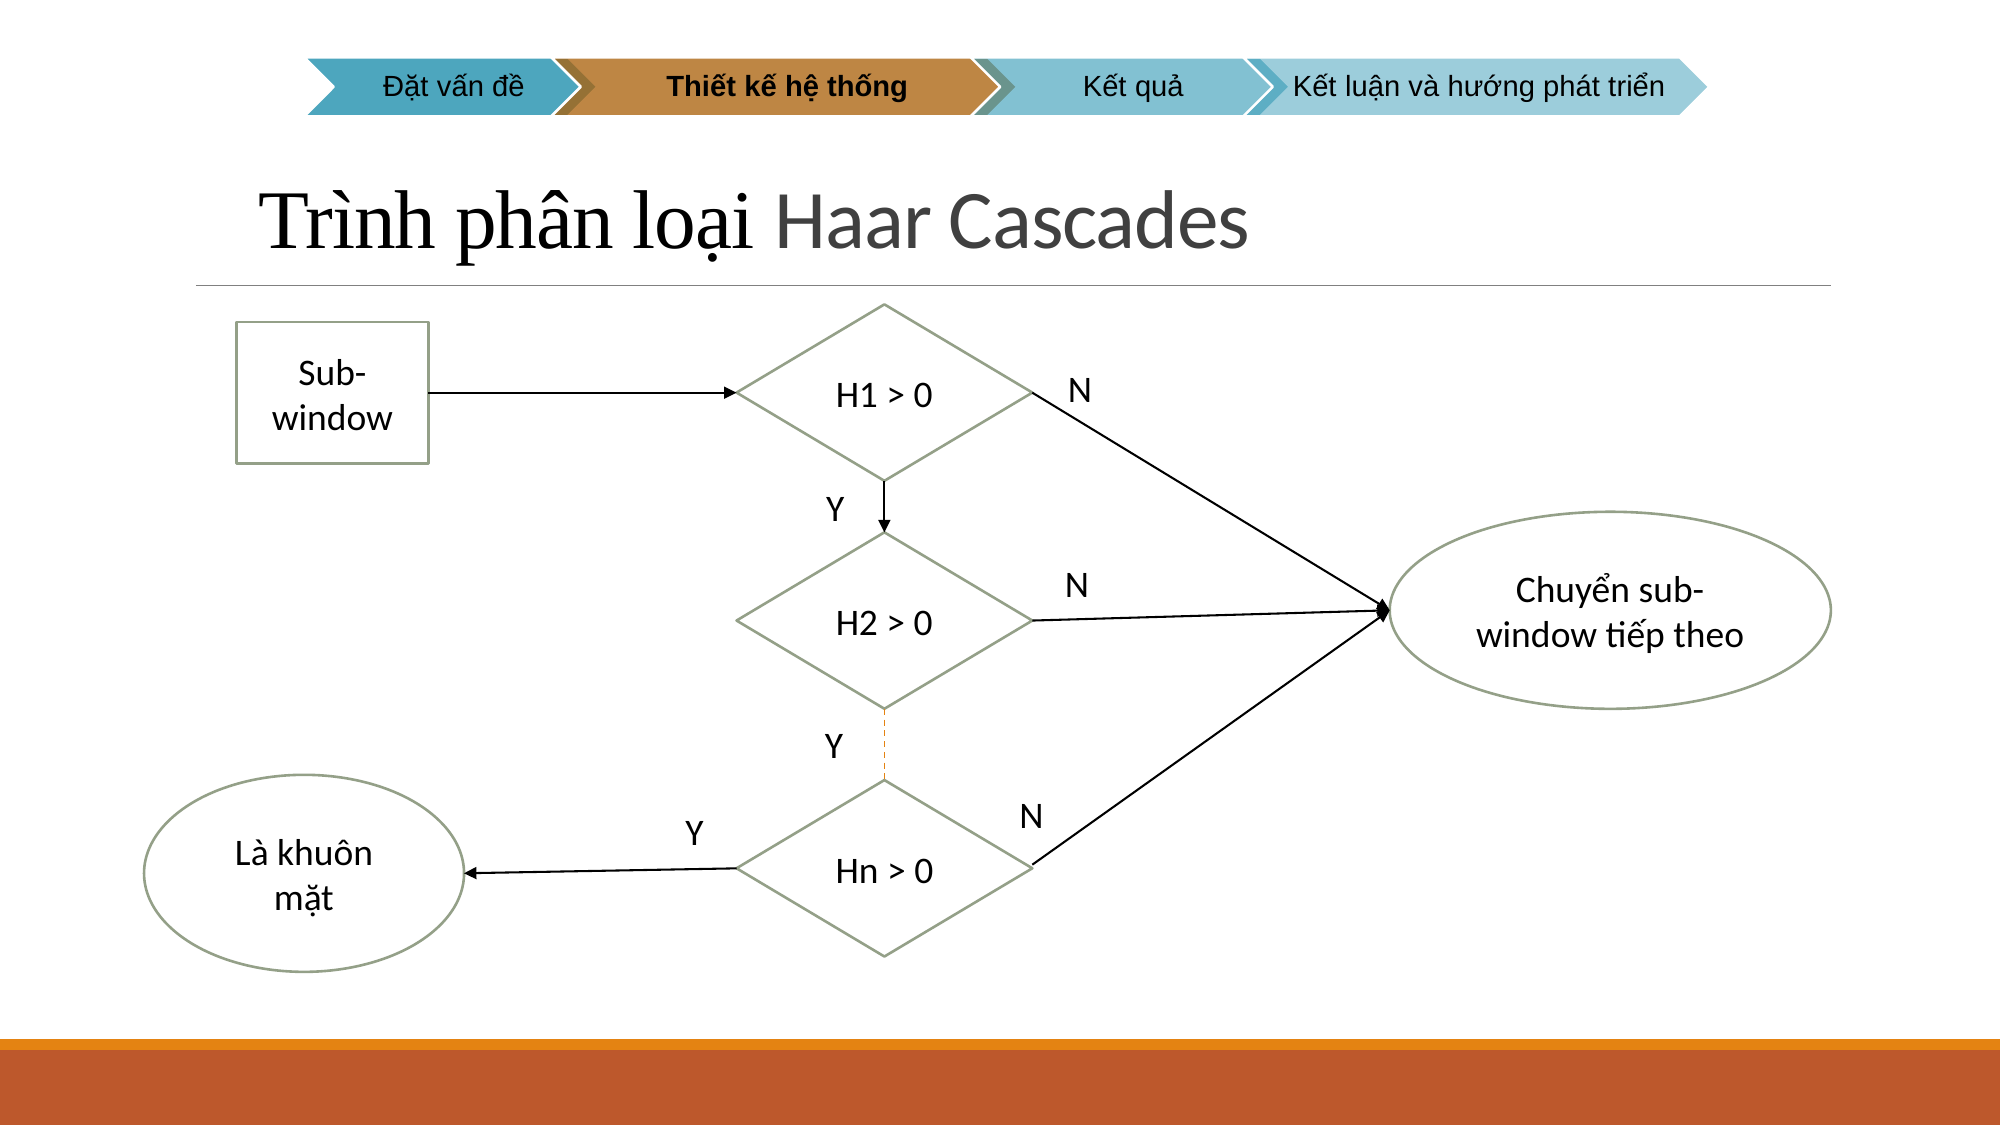

# Kết luận và hướng phát triển Trình phân loại Haar Cascades
Đặt vấn đề
Thiết kế hệ thống
Kết quả
Kết luận và hướng phát triển
H1 > 0
Sub-window
N
Y
Chuyển sub-window tiếp theo
H2 > 0
N
Y
Là khuôn mặt
Hn > 0
N
Y